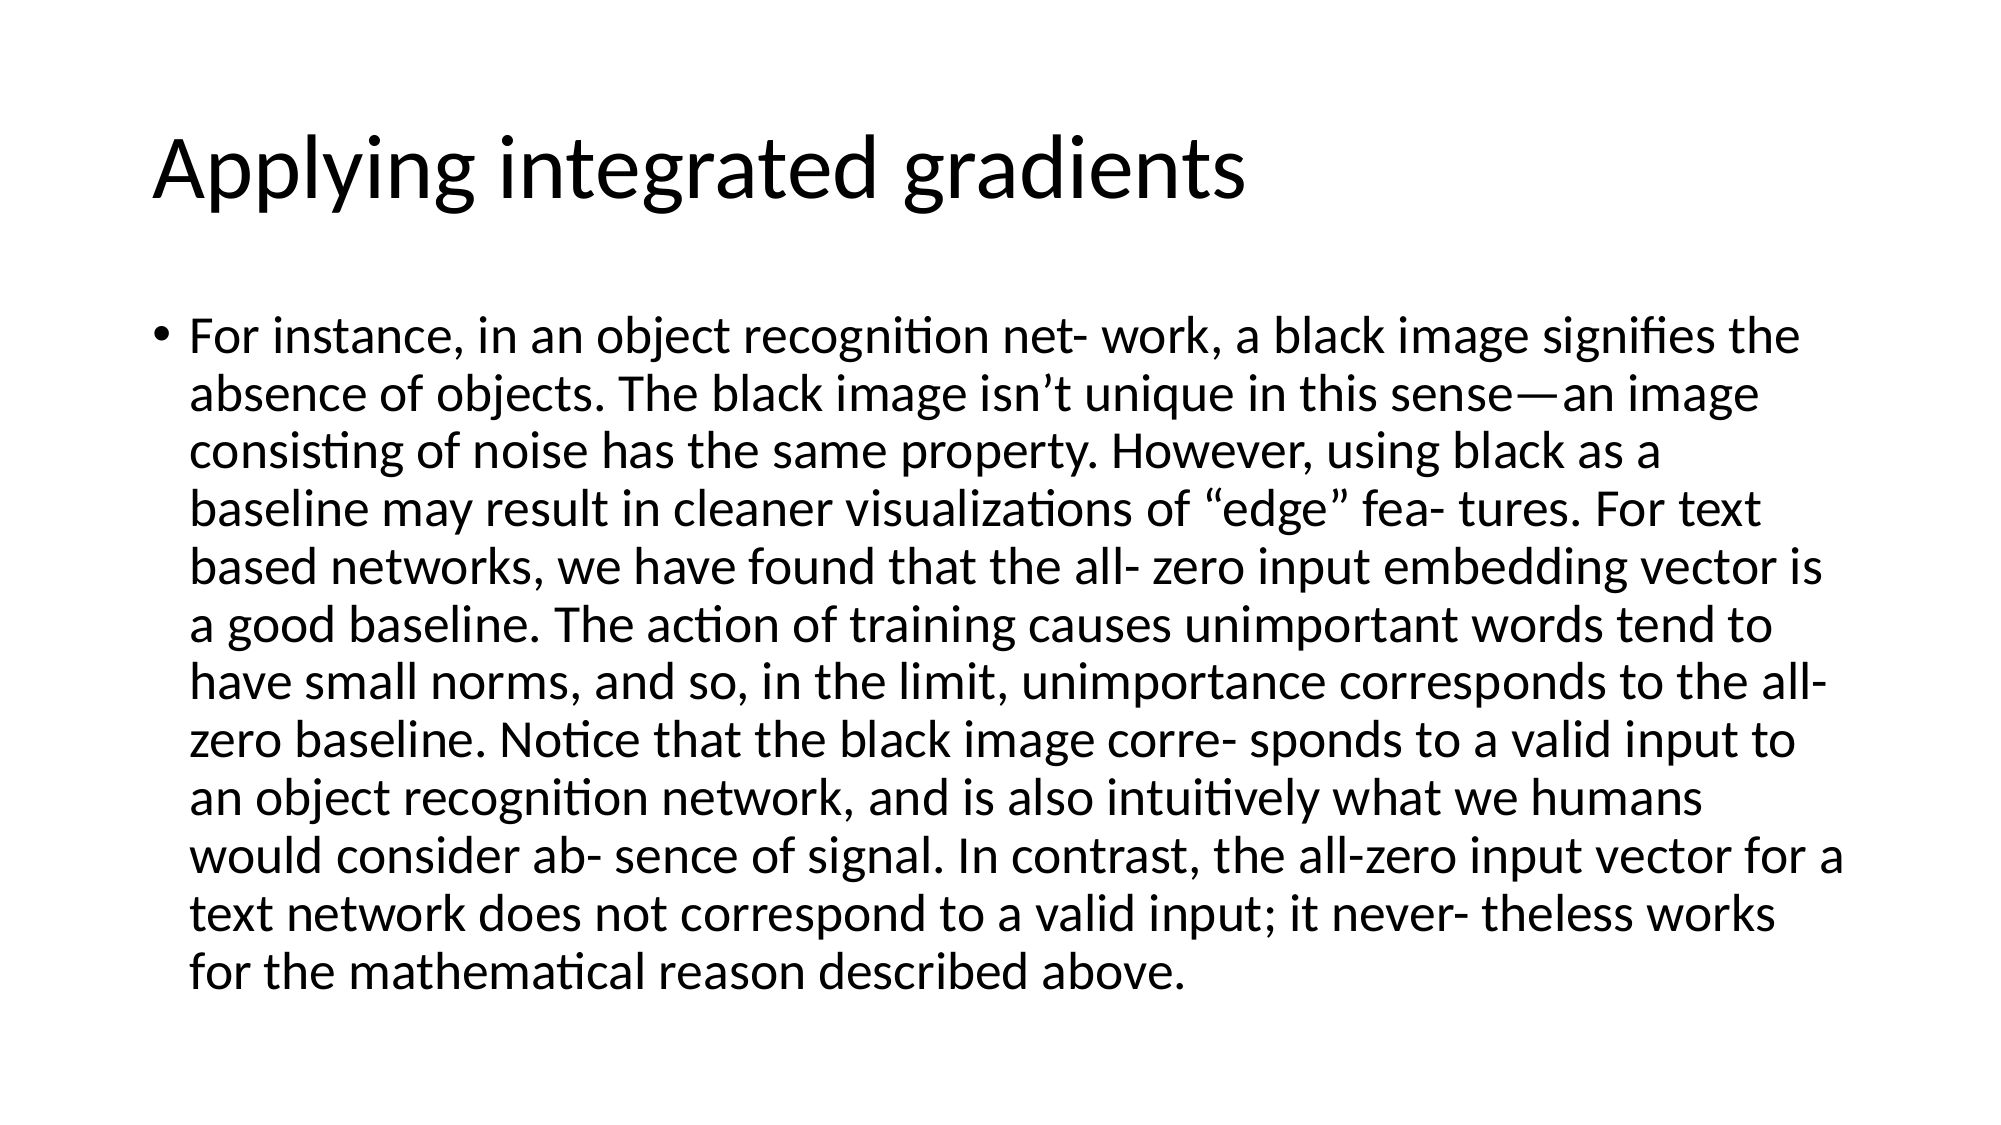

# Applying integrated gradients
For instance, in an object recognition net- work, a black image signifies the absence of objects. The black image isn’t unique in this sense—an image consisting of noise has the same property. However, using black as a baseline may result in cleaner visualizations of “edge” fea- tures. For text based networks, we have found that the all- zero input embedding vector is a good baseline. The action of training causes unimportant words tend to have small norms, and so, in the limit, unimportance corresponds to the all-zero baseline. Notice that the black image corre- sponds to a valid input to an object recognition network, and is also intuitively what we humans would consider ab- sence of signal. In contrast, the all-zero input vector for a text network does not correspond to a valid input; it never- theless works for the mathematical reason described above.